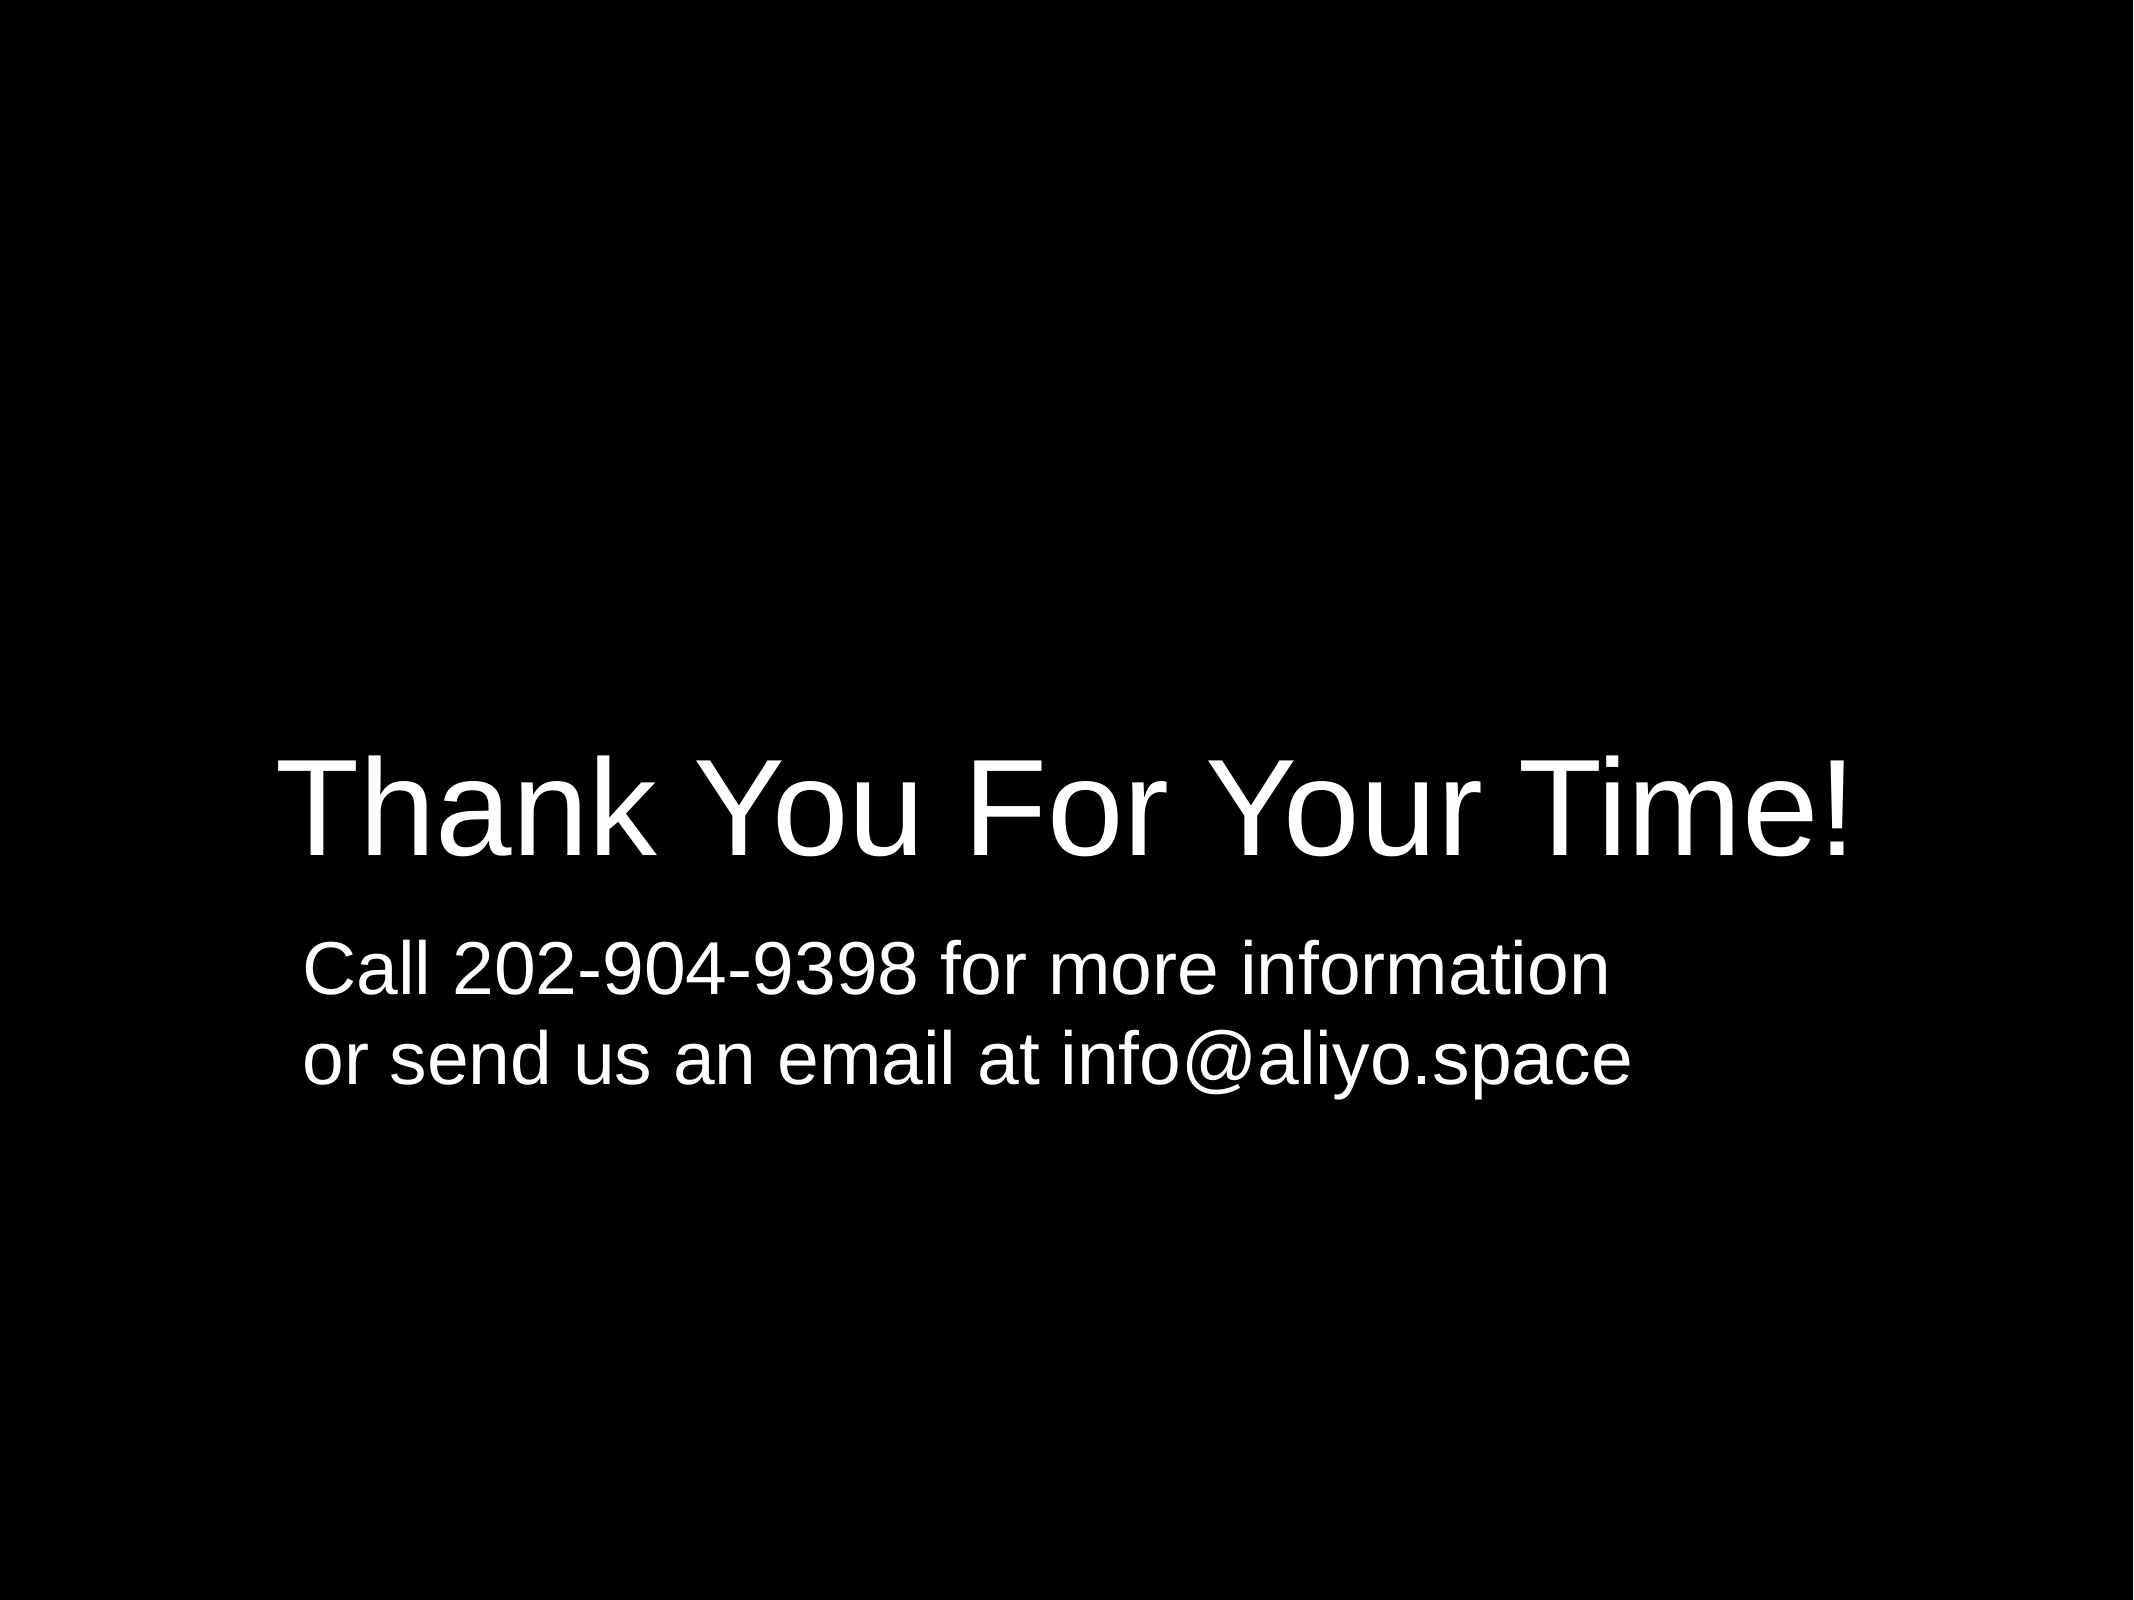

Thank You For Your Time!
Call 202-904-9398 for more information
or send us an email at info@aliyo.space